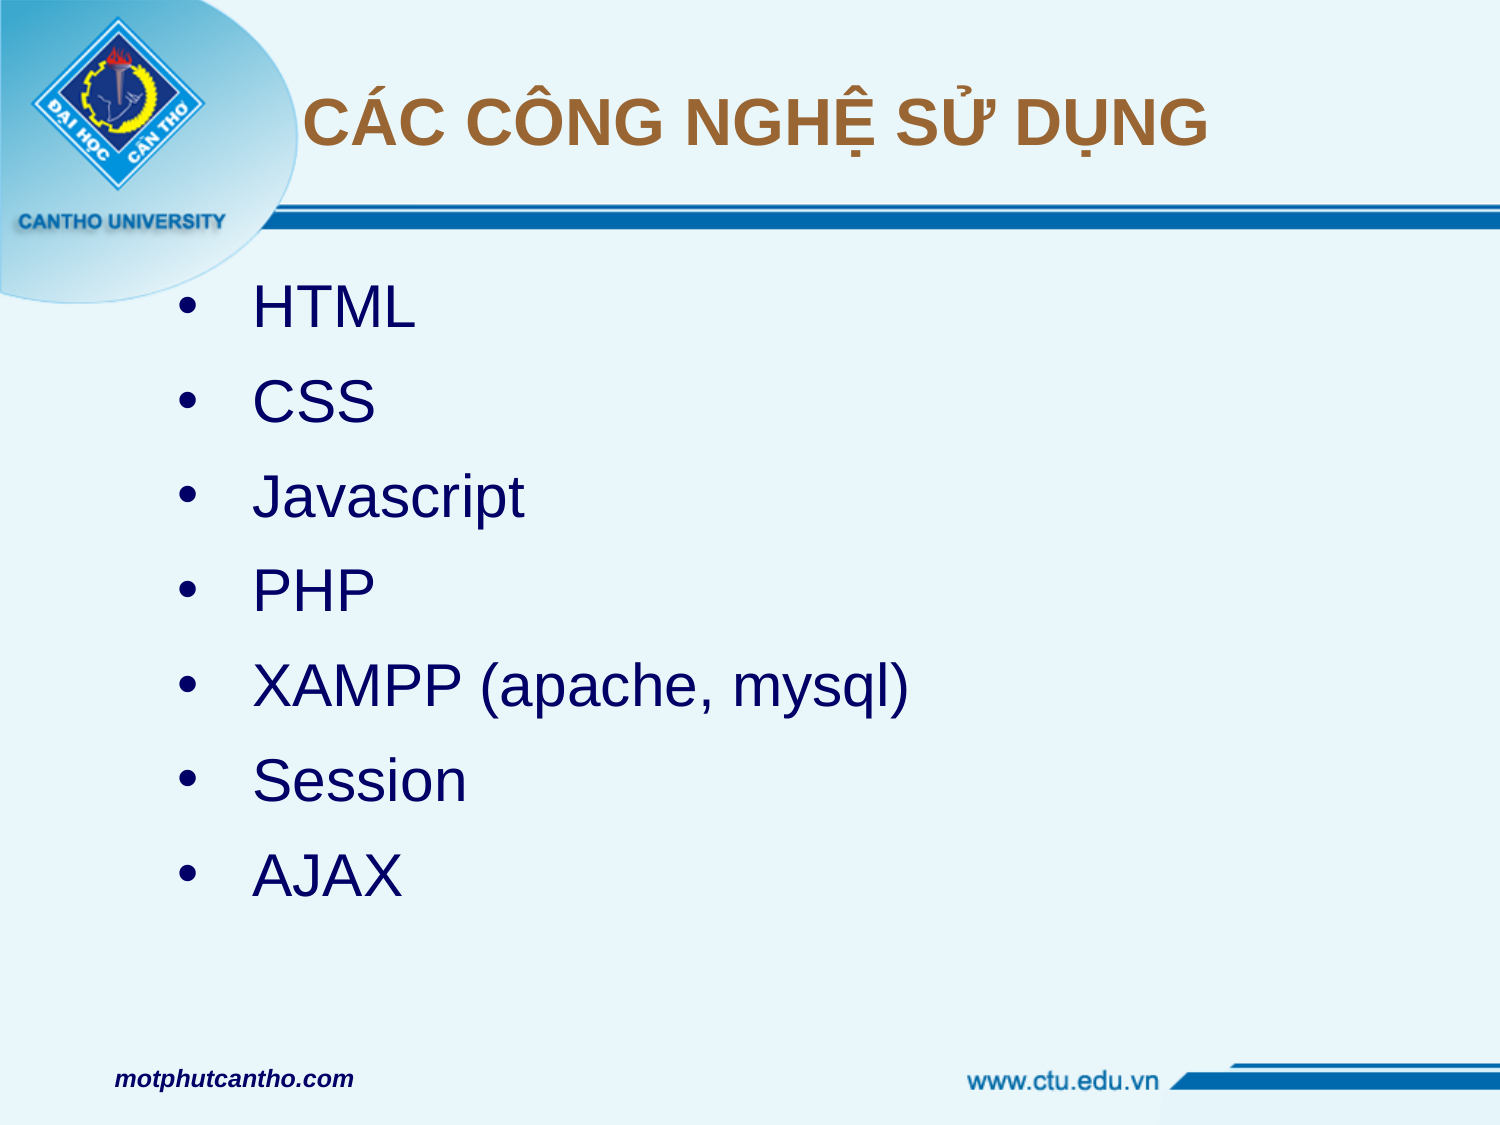

# CÁC CÔNG NGHỆ SỬ DỤNG
HTML
CSS
Javascript
PHP
XAMPP (apache, mysql)
Session
AJAX
motphutcantho.com